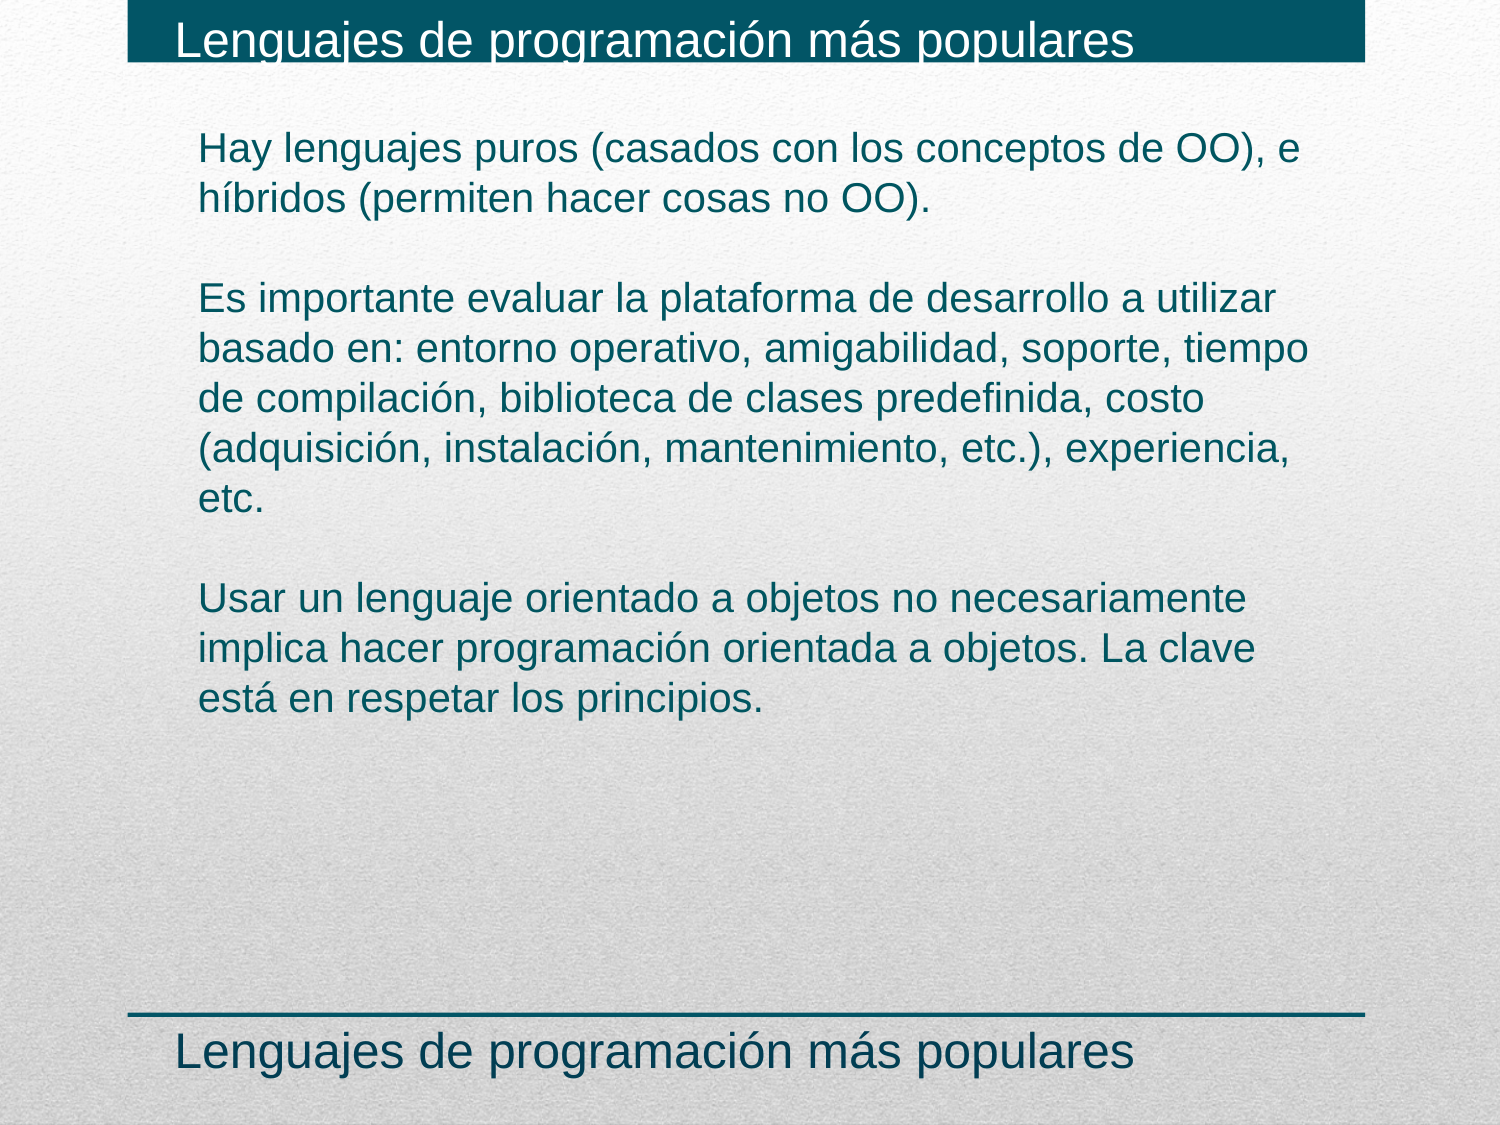

Lenguajes de programación más populares
Hay lenguajes puros (casados con los conceptos de OO), e híbridos (permiten hacer cosas no OO).

Es importante evaluar la plataforma de desarrollo a utilizar basado en: entorno operativo, amigabilidad, soporte, tiempo de compilación, biblioteca de clases predefinida, costo (adquisición, instalación, mantenimiento, etc.), experiencia, etc.

Usar un lenguaje orientado a objetos no necesariamente implica hacer programación orientada a objetos. La clave está en respetar los principios.
Lenguajes de programación más populares